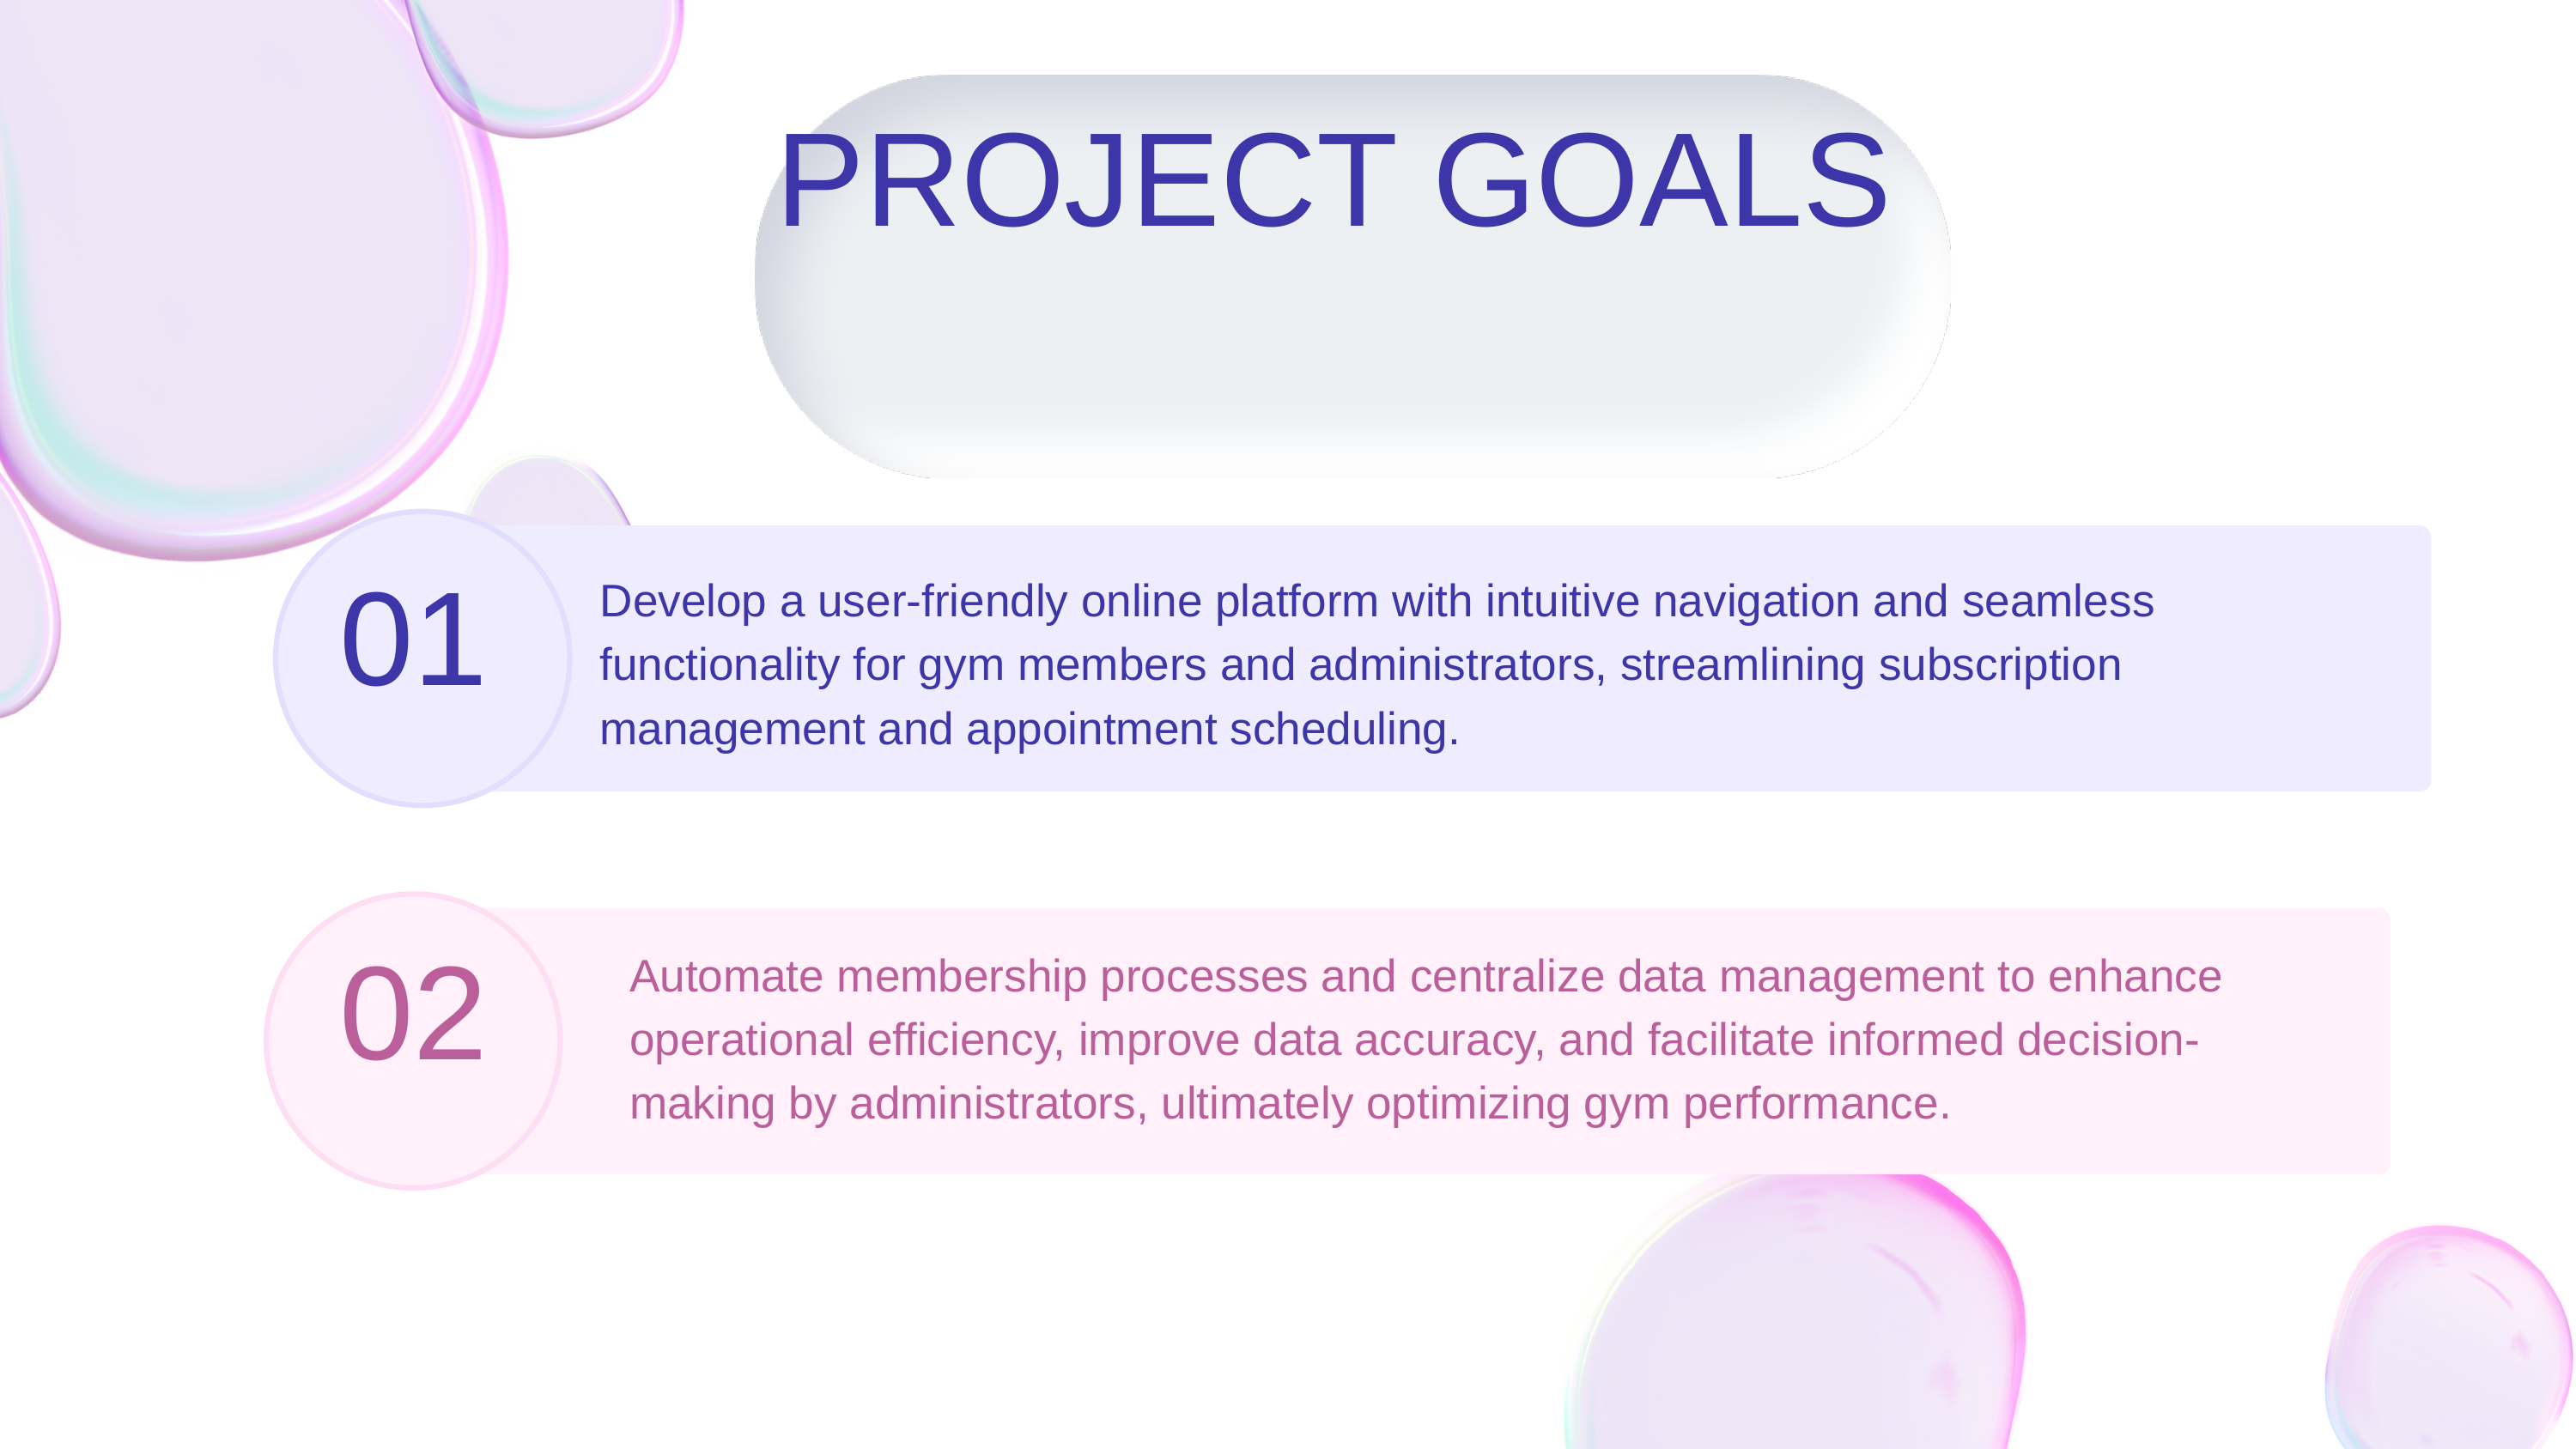

PROJECT GOALS

Develop a user-friendly online platform with intuitive navigation and seamless functionality for gym members and administrators, streamlining subscription management and appointment scheduling.
01

Automate membership processes and centralize data management to enhance operational efficiency, improve data accuracy, and facilitate informed decision-making by administrators, ultimately optimizing gym performance.
02